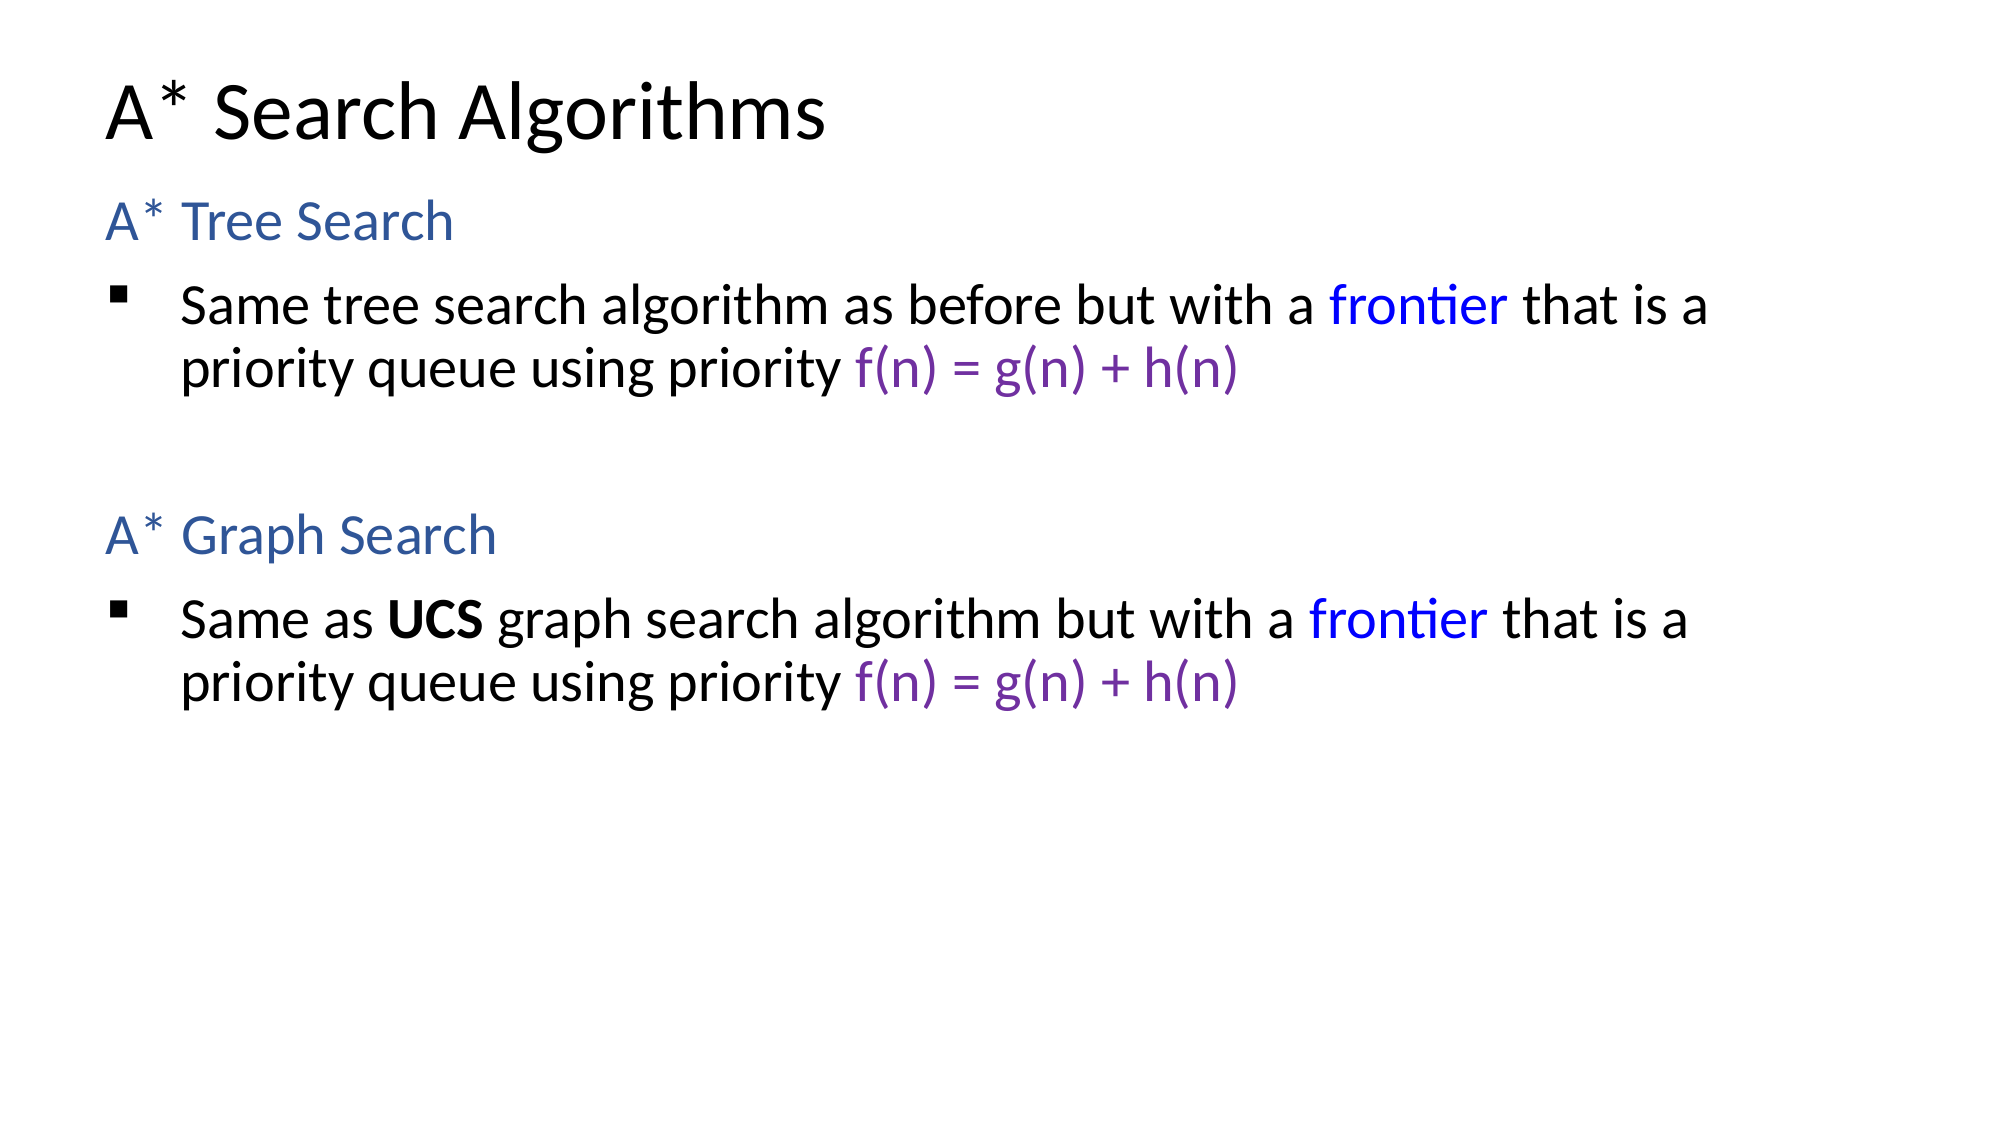

# A* Search Algorithms
A* Tree Search
Same tree search algorithm as before but with a frontier that is a priority queue using priority f(n) = g(n) + h(n)

A* Graph Search
Same as UCS graph search algorithm but with a frontier that is a priority queue using priority f(n) = g(n) + h(n)